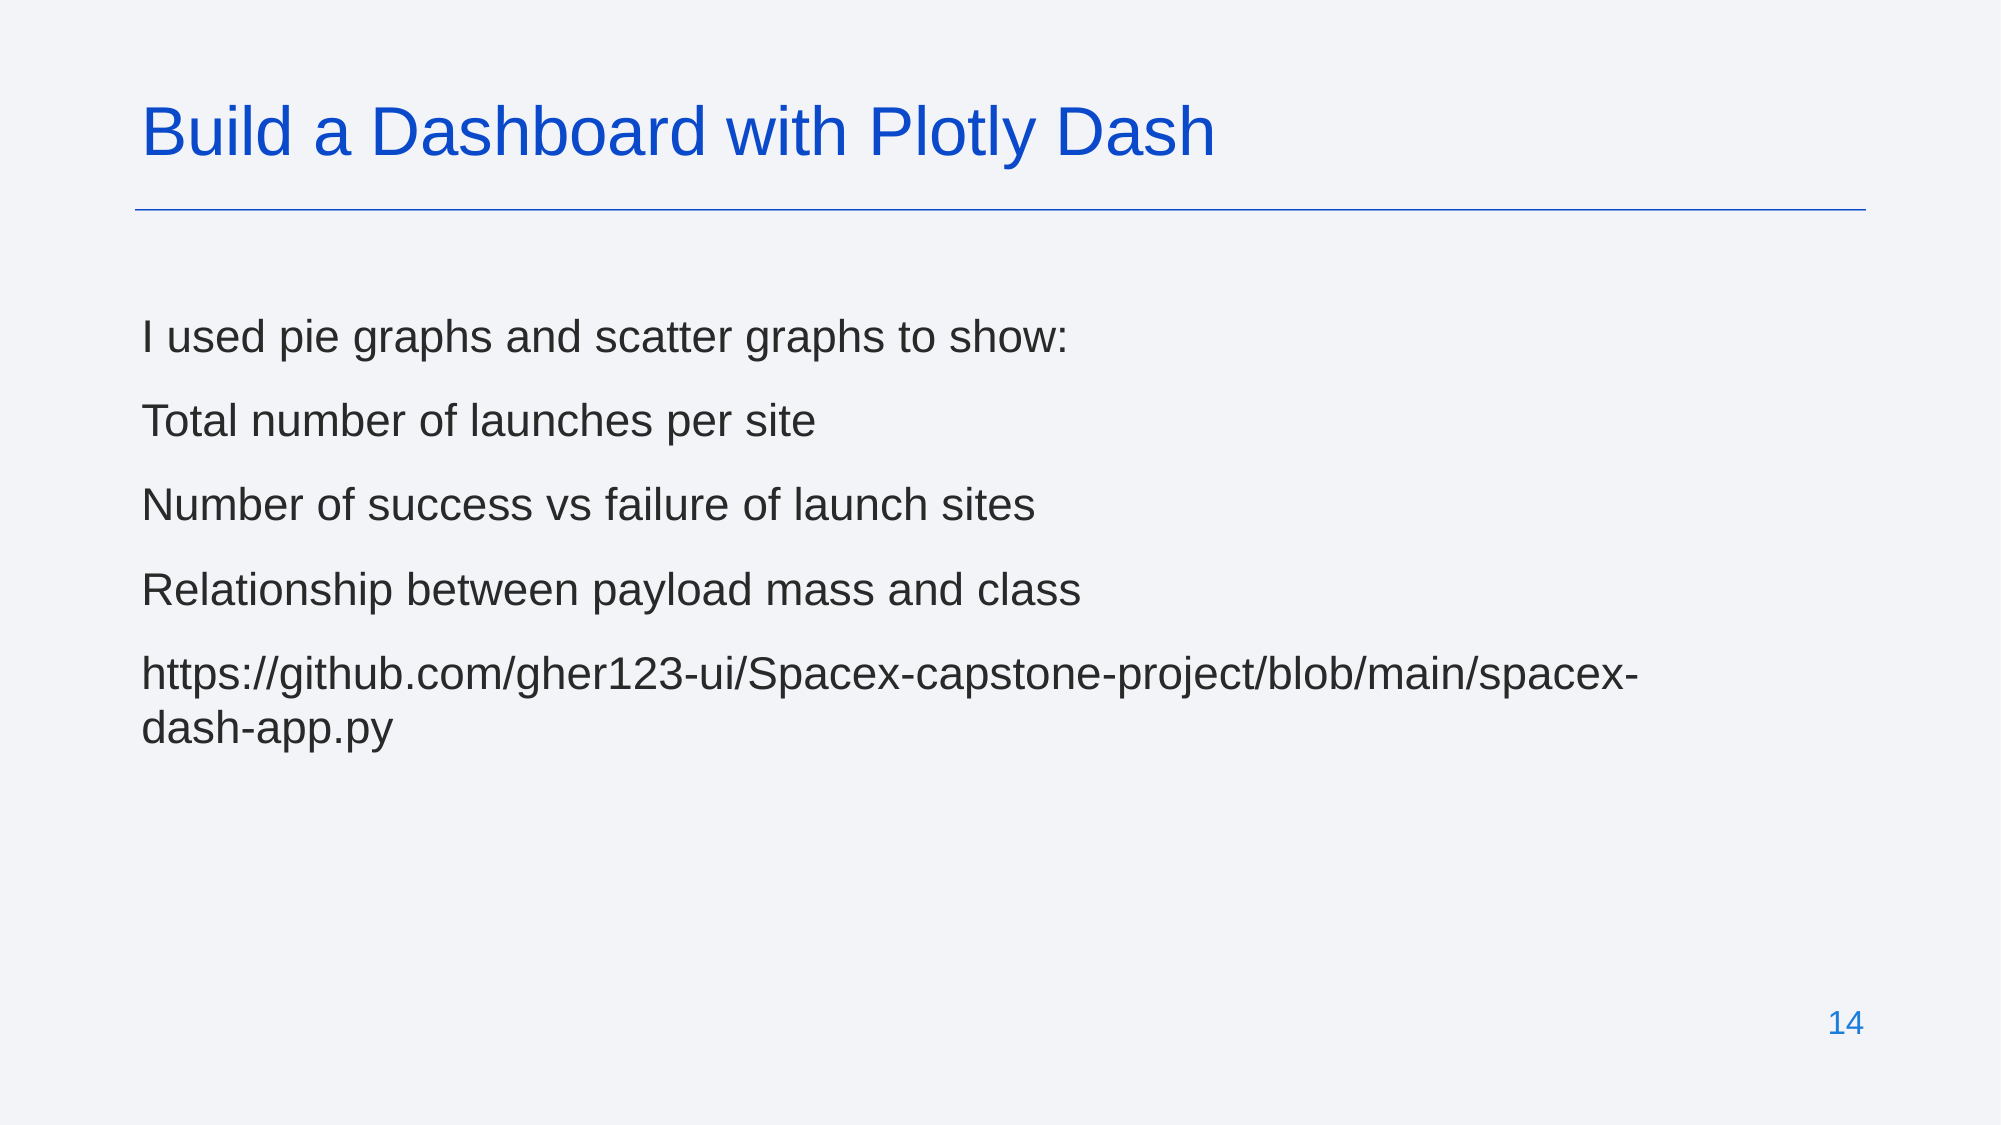

Build a Dashboard with Plotly Dash
I used pie graphs and scatter graphs to show:
Total number of launches per site
Number of success vs failure of launch sites
Relationship between payload mass and class
https://github.com/gher123-ui/Spacex-capstone-project/blob/main/spacex-dash-app.py
14